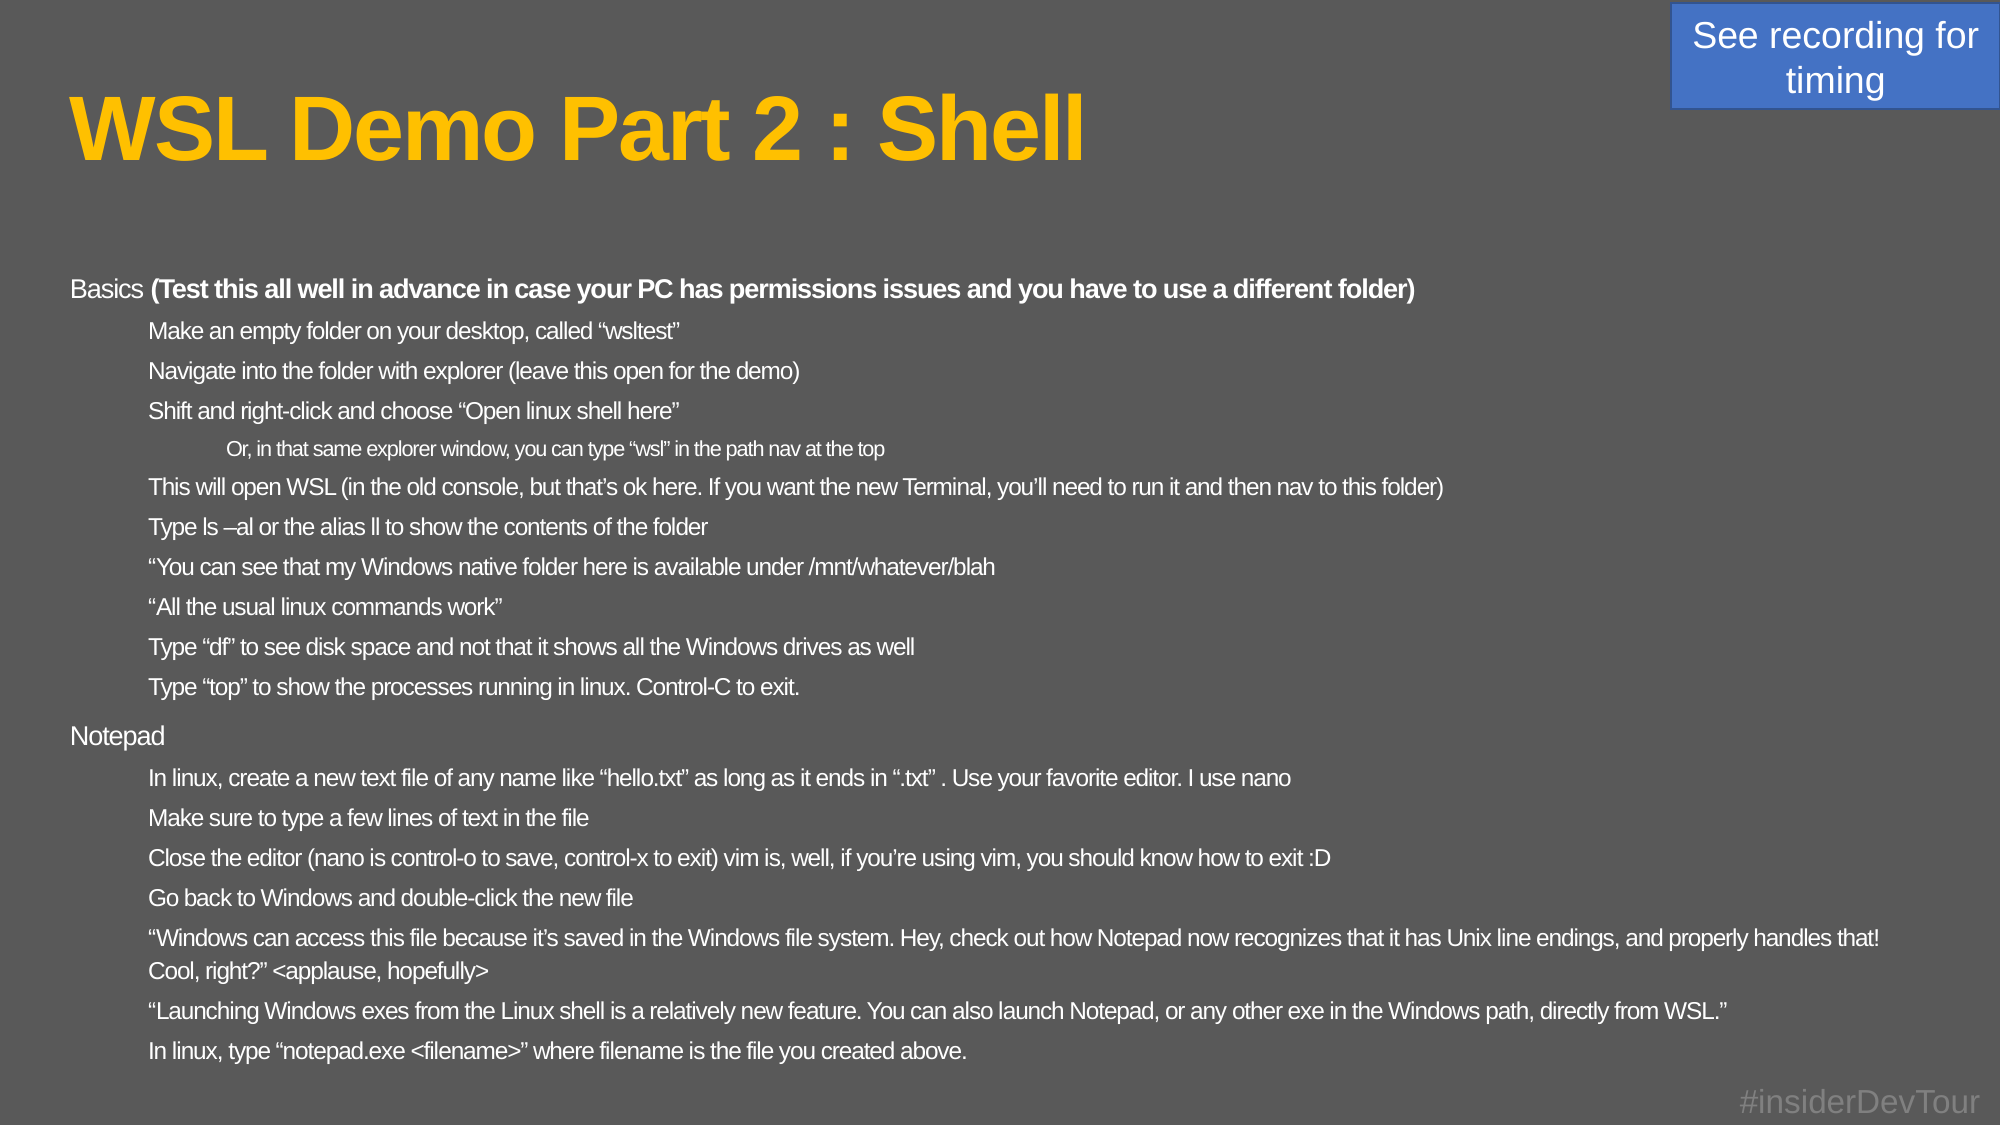

See recording for timing
# WSL Demo Part 2 : Shell
Basics (Test this all well in advance in case your PC has permissions issues and you have to use a different folder)
Make an empty folder on your desktop, called “wsltest”
Navigate into the folder with explorer (leave this open for the demo)
Shift and right-click and choose “Open linux shell here”
Or, in that same explorer window, you can type “wsl” in the path nav at the top
This will open WSL (in the old console, but that’s ok here. If you want the new Terminal, you’ll need to run it and then nav to this folder)
Type ls –al or the alias ll to show the contents of the folder
“You can see that my Windows native folder here is available under /mnt/whatever/blah
“All the usual linux commands work”
Type “df” to see disk space and not that it shows all the Windows drives as well
Type “top” to show the processes running in linux. Control-C to exit.
Notepad
In linux, create a new text file of any name like “hello.txt” as long as it ends in “.txt” . Use your favorite editor. I use nano
Make sure to type a few lines of text in the file
Close the editor (nano is control-o to save, control-x to exit) vim is, well, if you’re using vim, you should know how to exit :D
Go back to Windows and double-click the new file
“Windows can access this file because it’s saved in the Windows file system. Hey, check out how Notepad now recognizes that it has Unix line endings, and properly handles that! Cool, right?” <applause, hopefully>
“Launching Windows exes from the Linux shell is a relatively new feature. You can also launch Notepad, or any other exe in the Windows path, directly from WSL.”
In linux, type “notepad.exe <filename>” where filename is the file you created above.